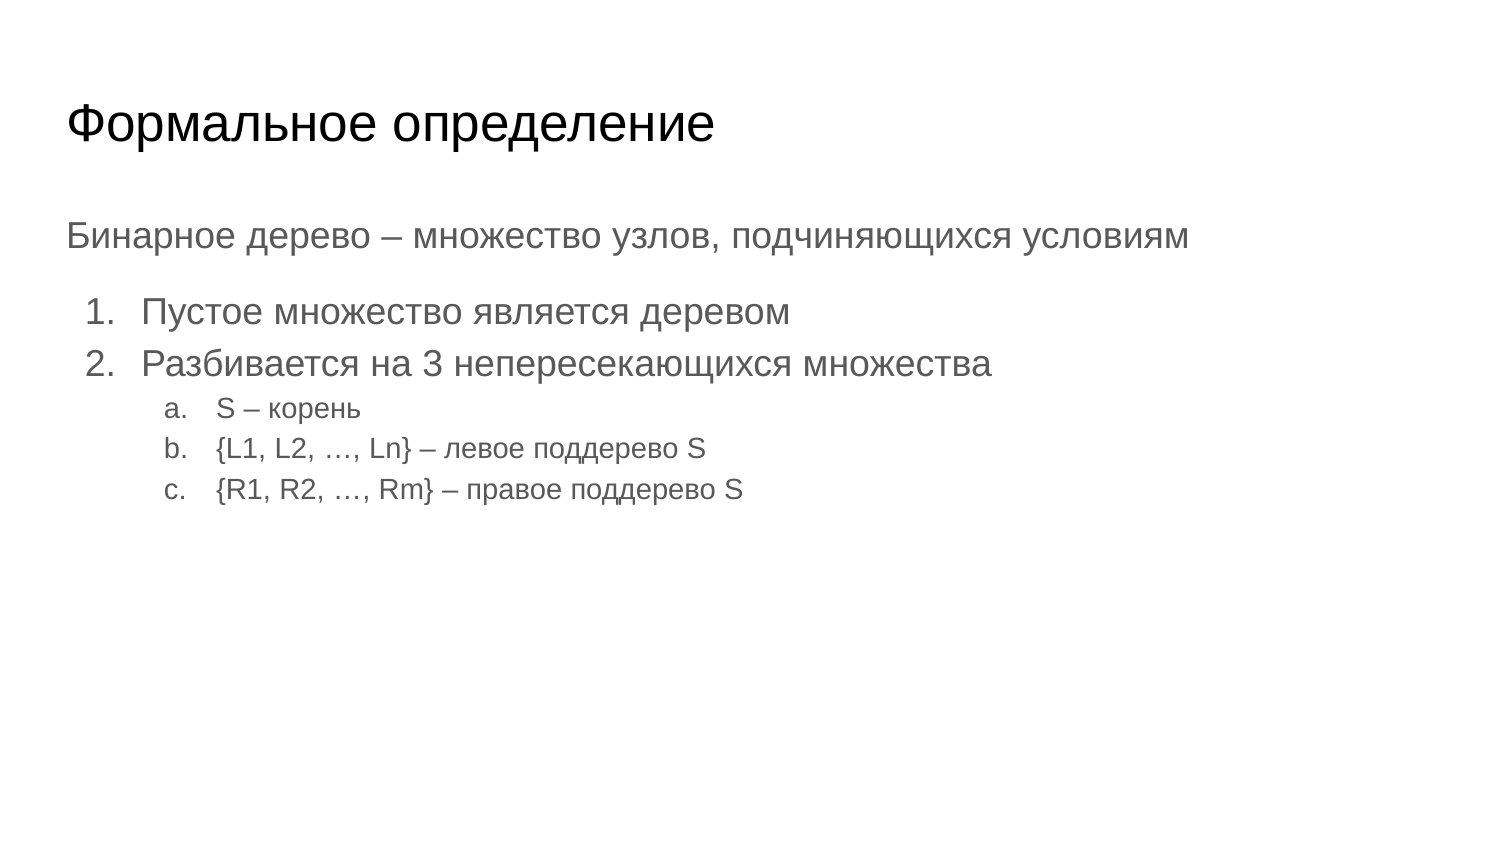

# Формальное определение
Бинарное дерево – множество узлов, подчиняющихся условиям
Пустое множество является деревом
Разбивается на 3 непересекающихся множества
S – корень
{L1, L2, …, Ln} – левое поддерево S
{R1, R2, …, Rm} – правое поддерево S